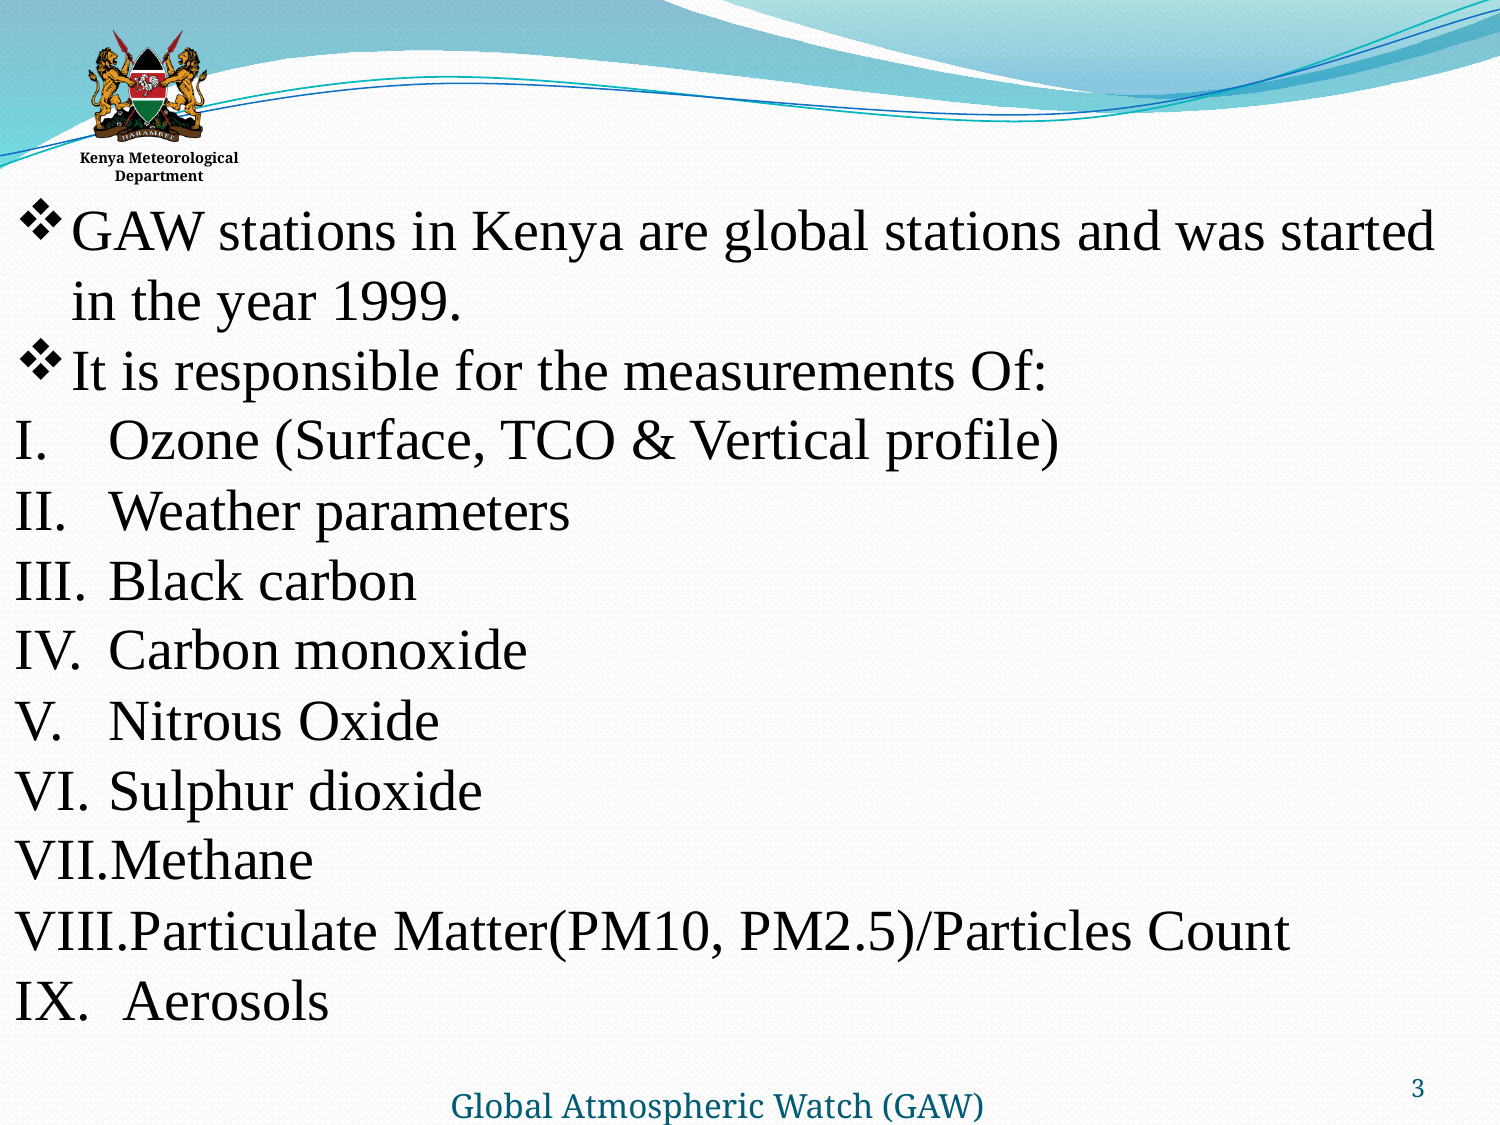

GAW stations in Kenya are global stations and was started in the year 1999.
It is responsible for the measurements Of:
Ozone (Surface, TCO & Vertical profile)
Weather parameters
Black carbon
Carbon monoxide
Nitrous Oxide
Sulphur dioxide
Methane
Particulate Matter(PM10, PM2.5)/Particles Count
 Aerosols
3
Global Atmospheric Watch (GAW)